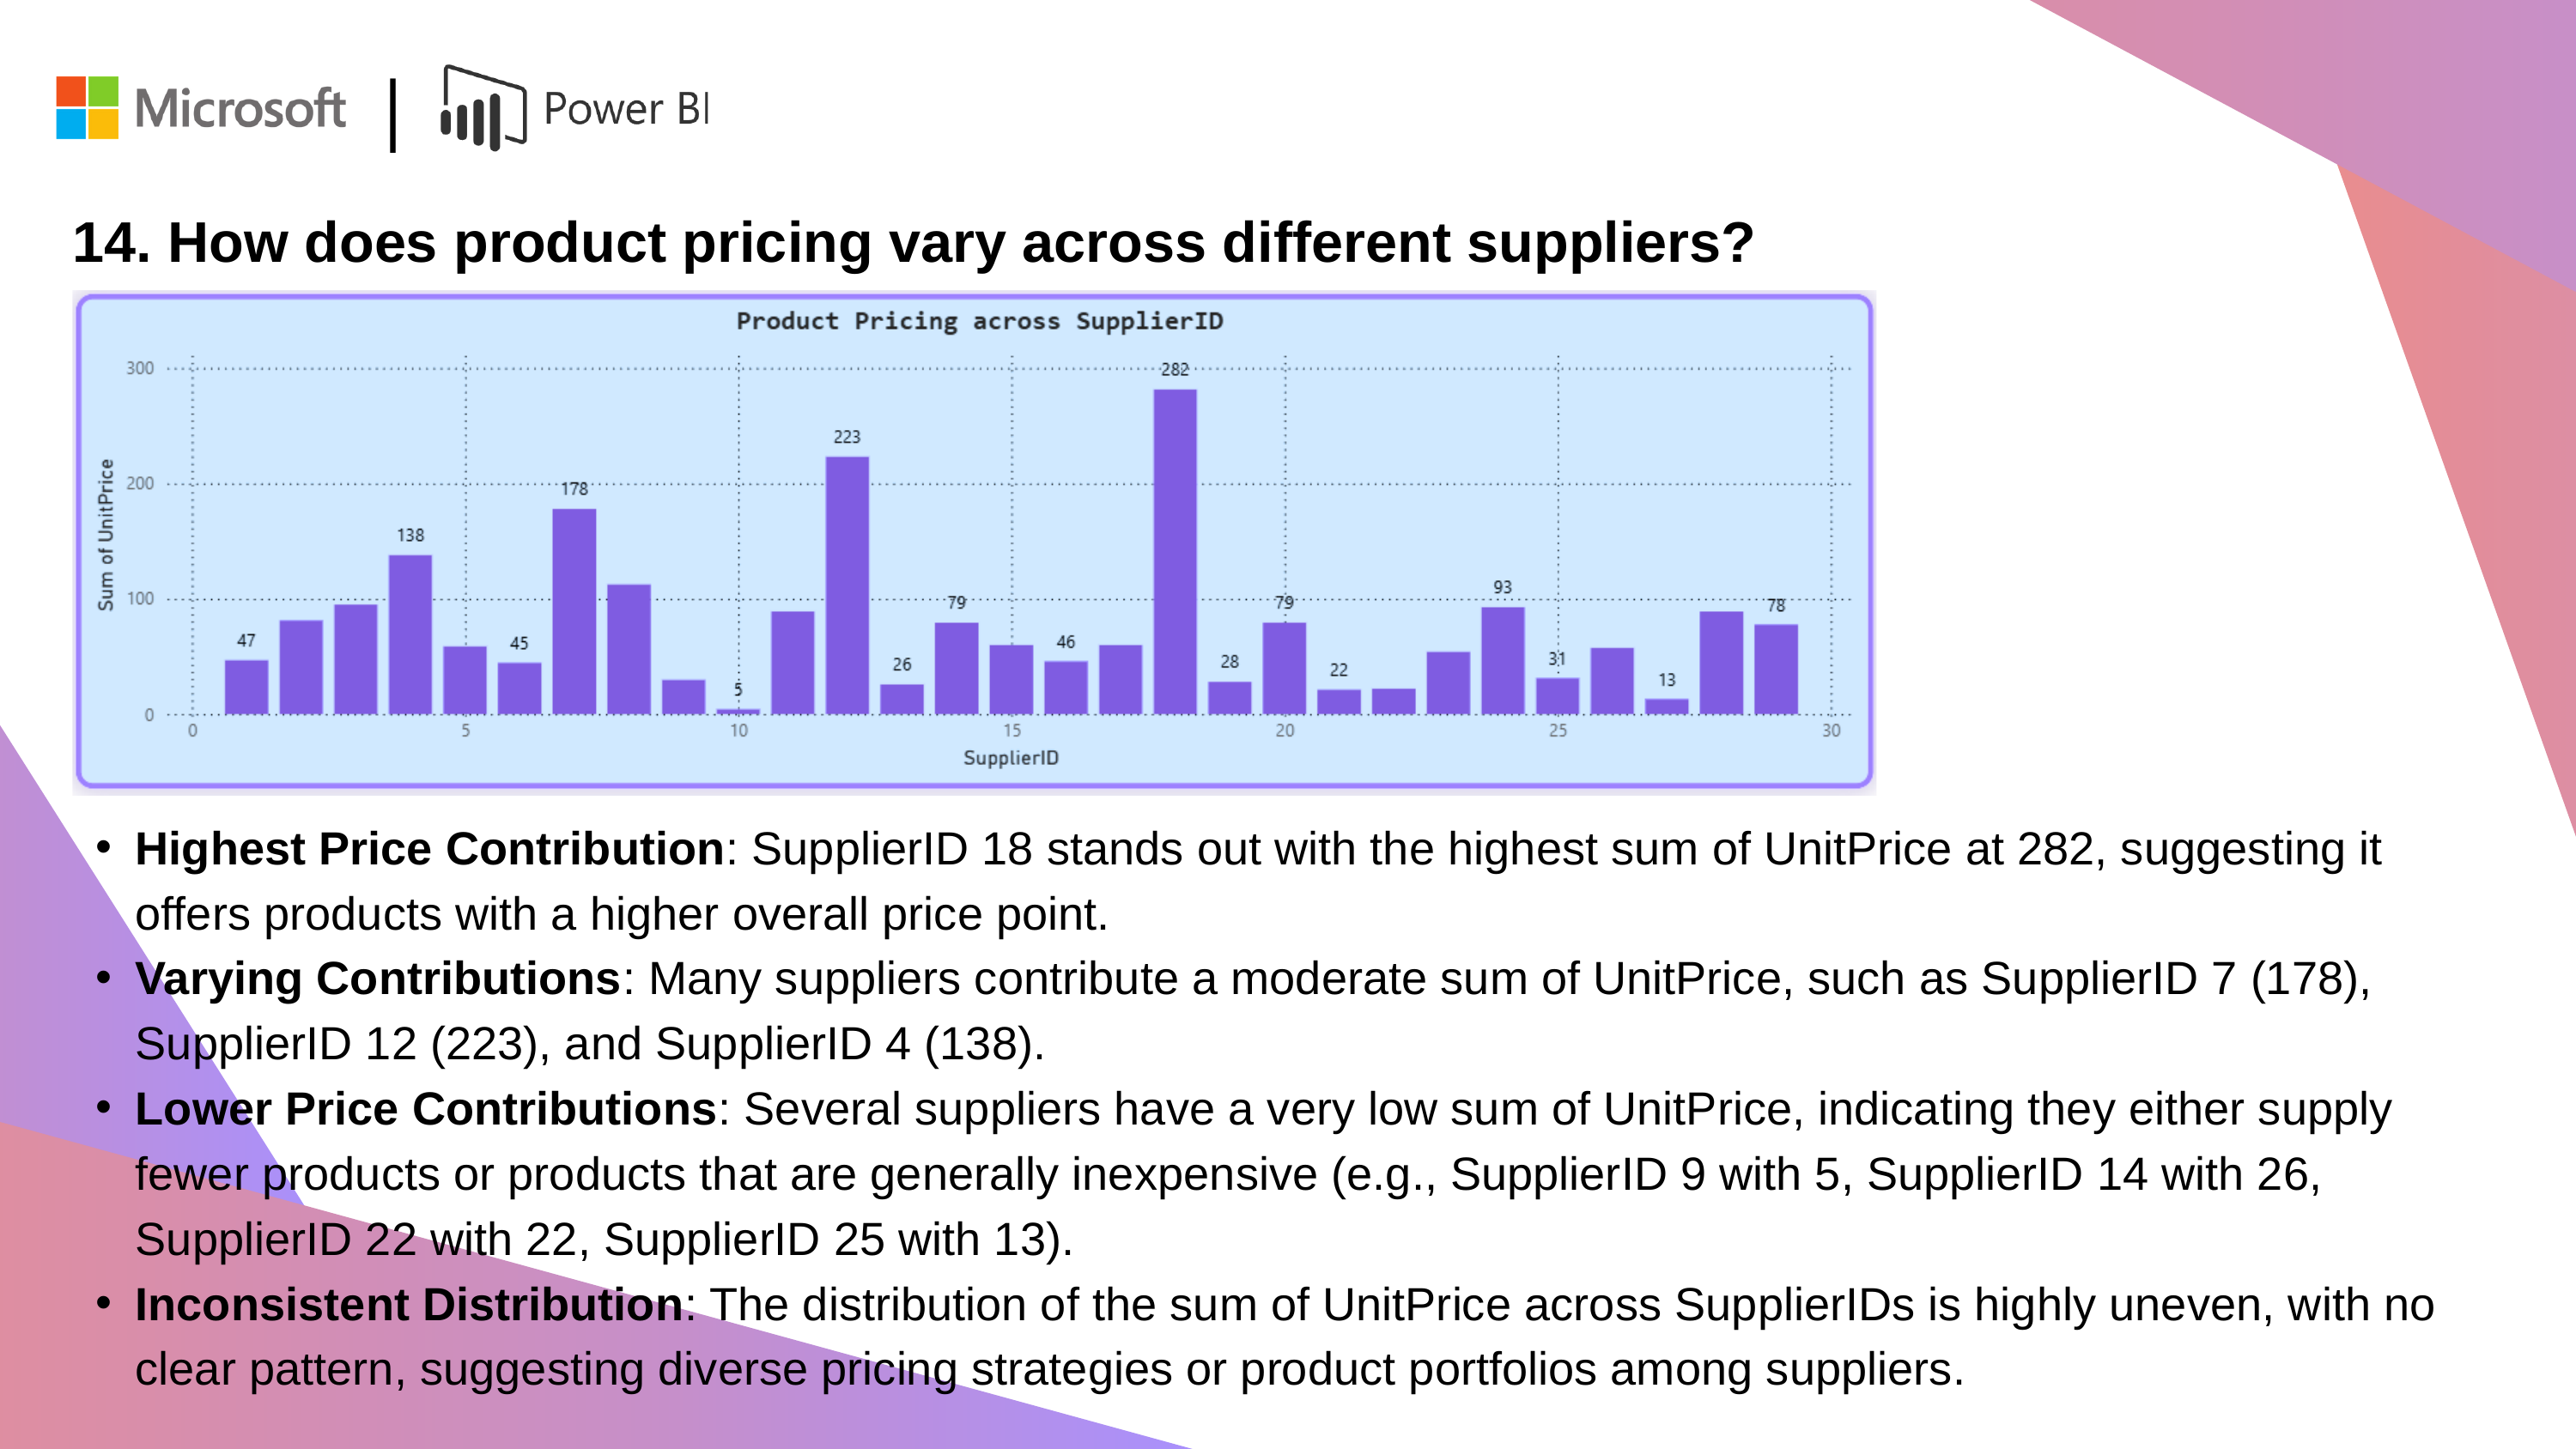

|

14. How does product pricing vary across different suppliers?

Highest Price Contribution: SupplierID 18 stands out with the highest sum of UnitPrice at 282, suggesting it offers products with a higher overall price point.
Varying Contributions: Many suppliers contribute a moderate sum of UnitPrice, such as SupplierID 7 (178), SupplierID 12 (223), and SupplierID 4 (138).
Lower Price Contributions: Several suppliers have a very low sum of UnitPrice, indicating they either supply fewer products or products that are generally inexpensive (e.g., SupplierID 9 with 5, SupplierID 14 with 26, SupplierID 22 with 22, SupplierID 25 with 13).
Inconsistent Distribution: The distribution of the sum of UnitPrice across SupplierIDs is highly uneven, with no clear pattern, suggesting diverse pricing strategies or product portfolios among suppliers.